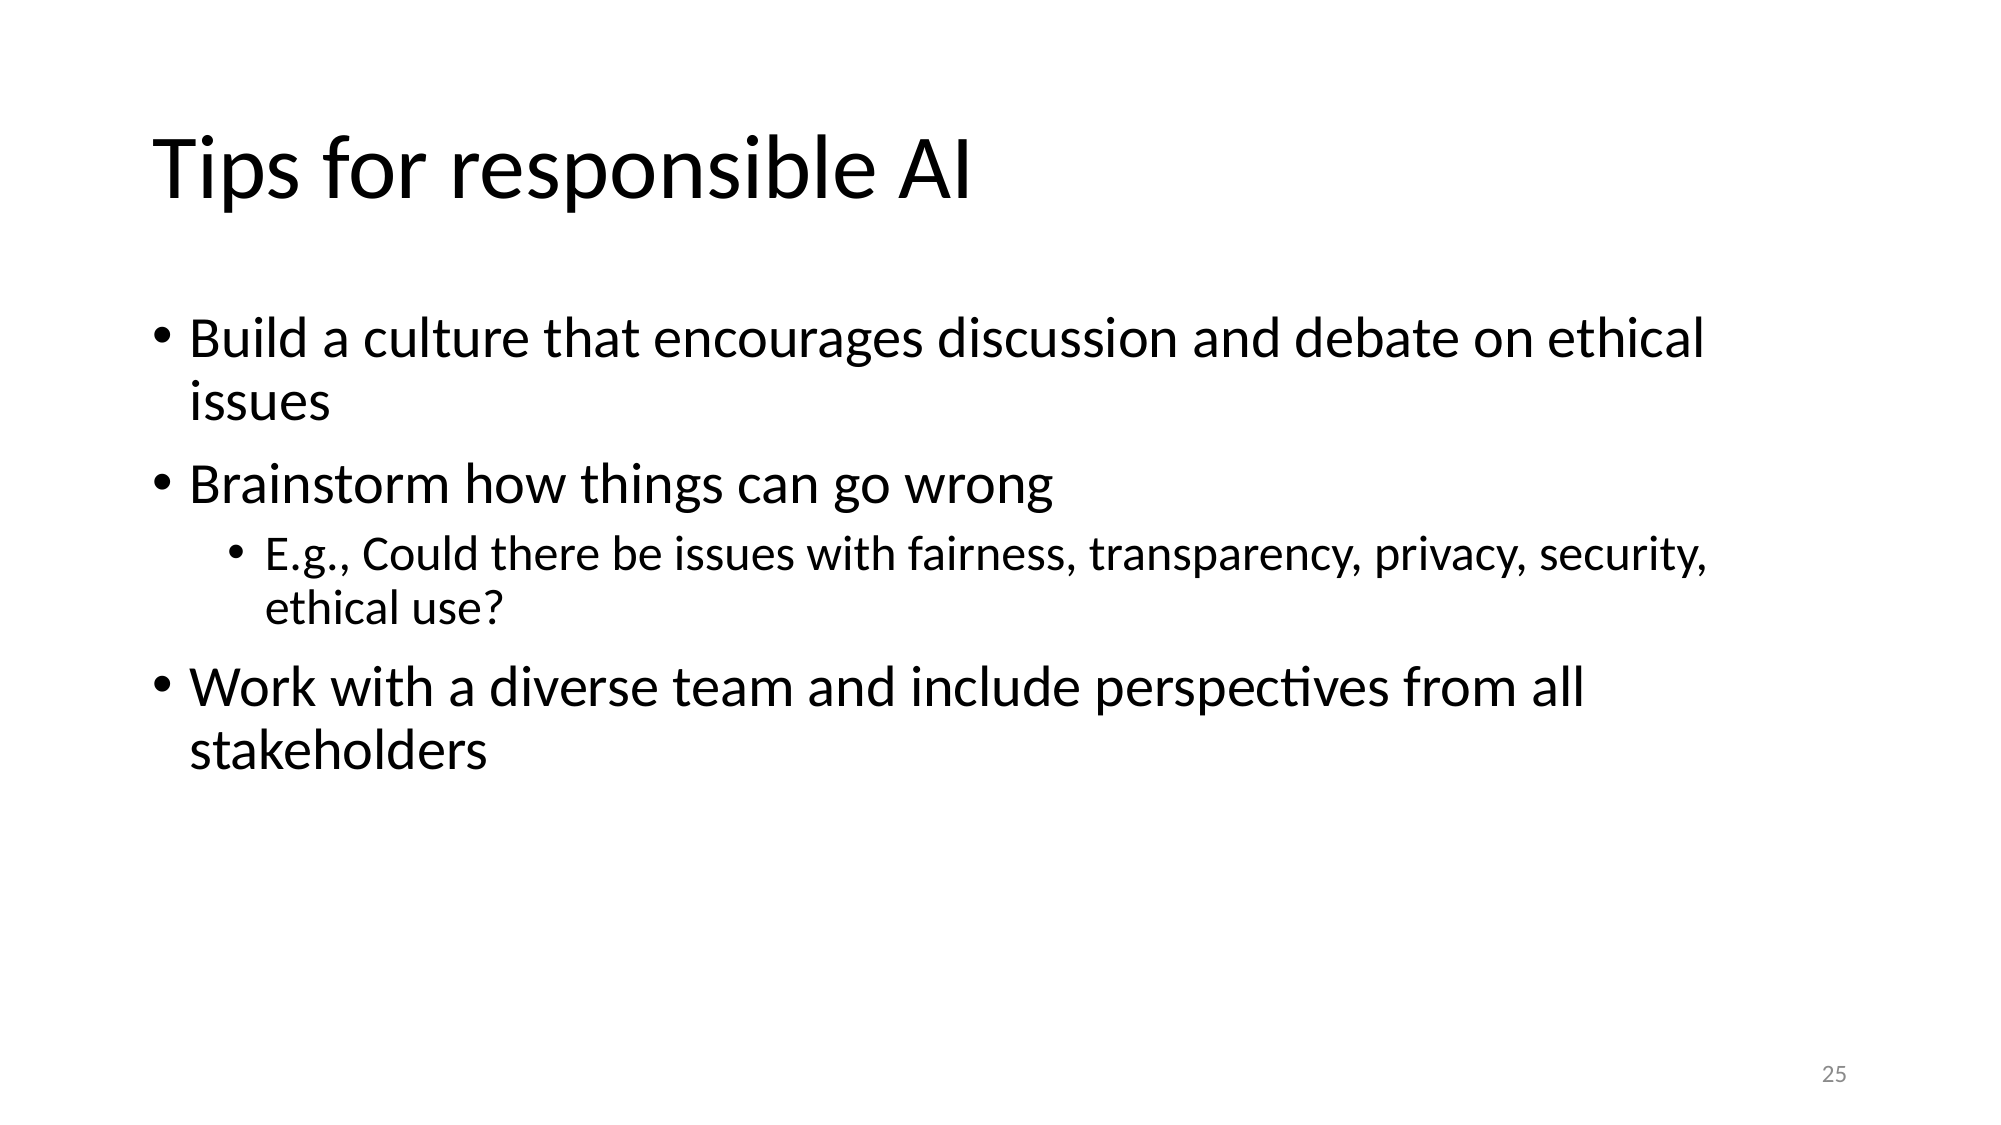

# Tips for responsible AI
Build a culture that encourages discussion and debate on ethical issues
Brainstorm how things can go wrong
E.g., Could there be issues with fairness, transparency, privacy, security, ethical use?
Work with a diverse team and include perspectives from all stakeholders
25